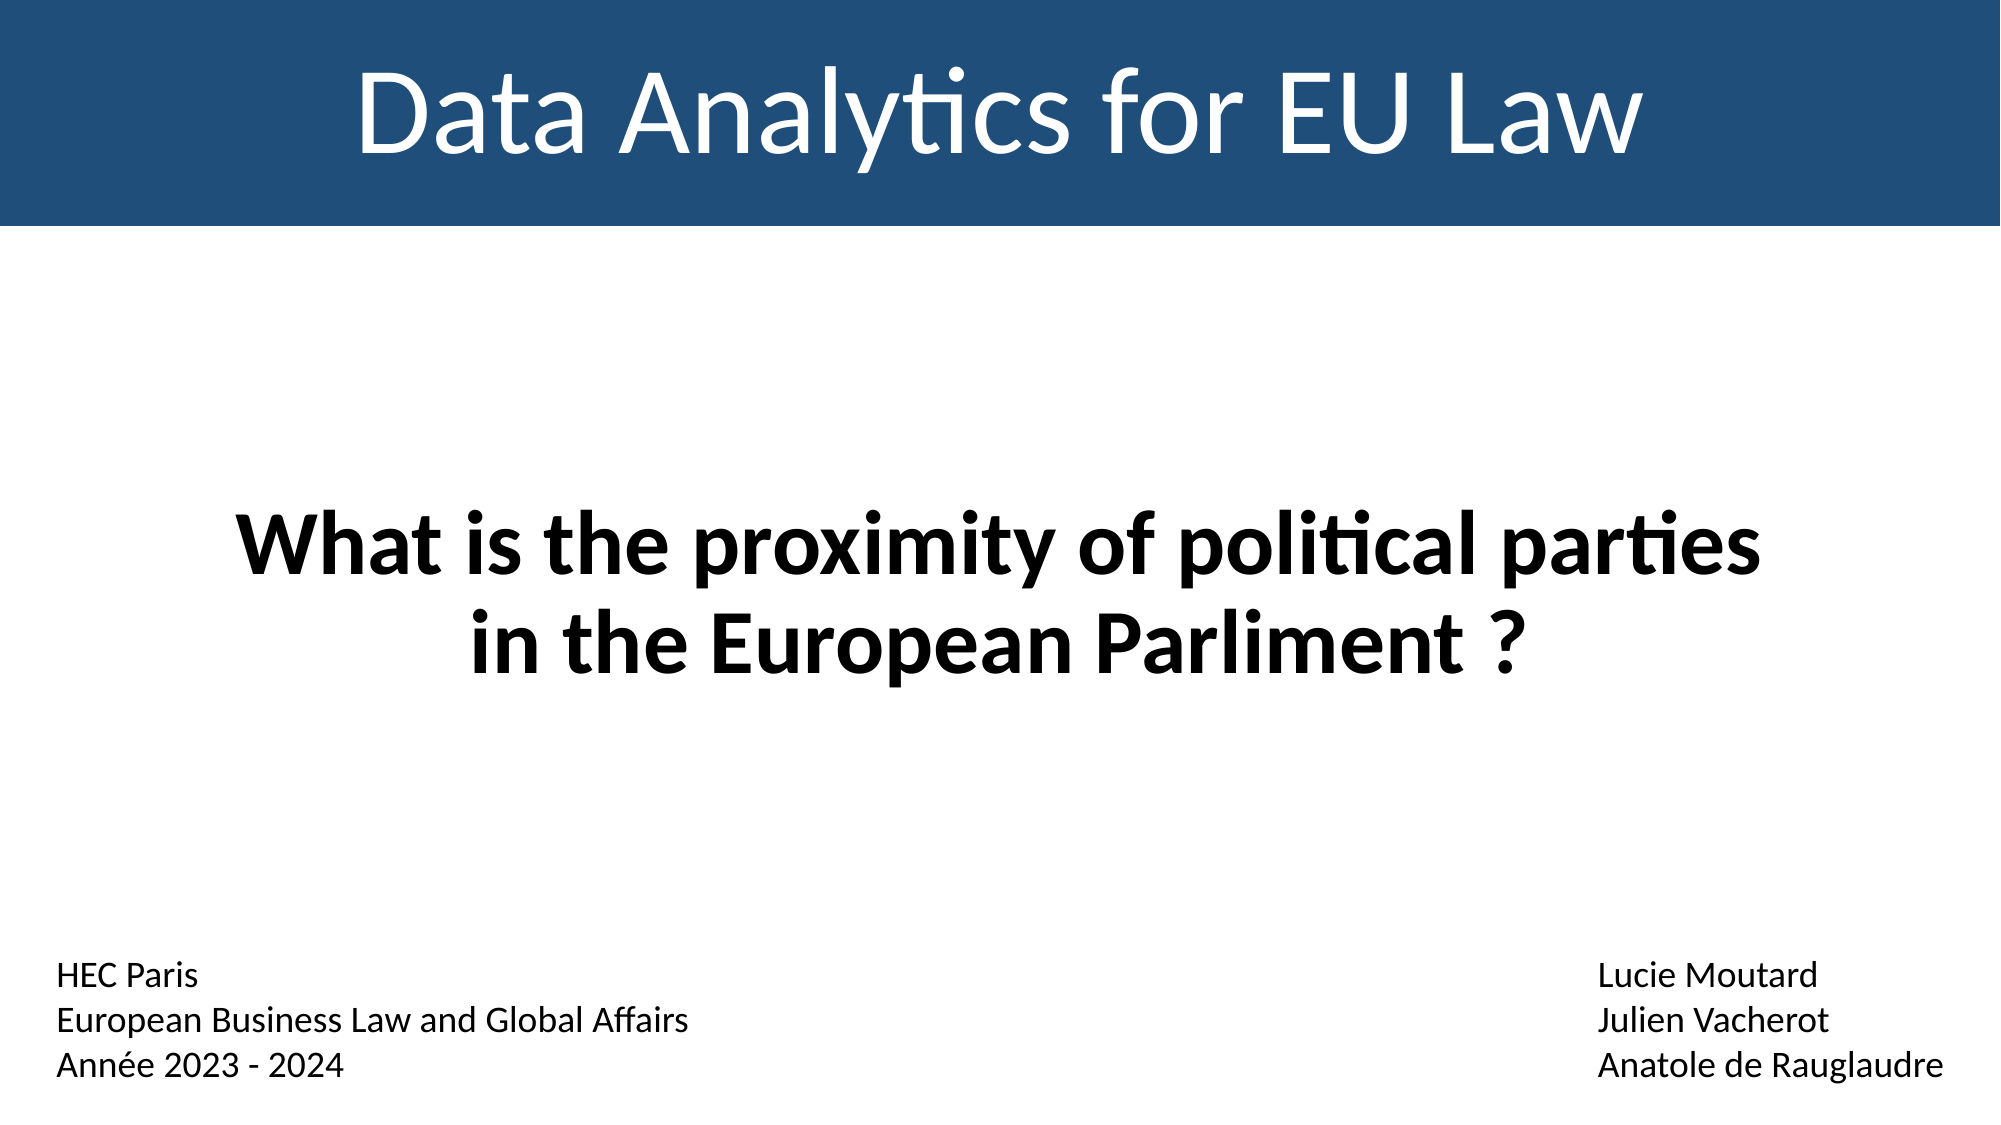

# Data Analytics for EU Law
What is the proximity of political parties in the European Parliment ?
HEC Paris
European Business Law and Global Affairs
Année 2023 - 2024
Lucie Moutard
Julien Vacherot
Anatole de Rauglaudre